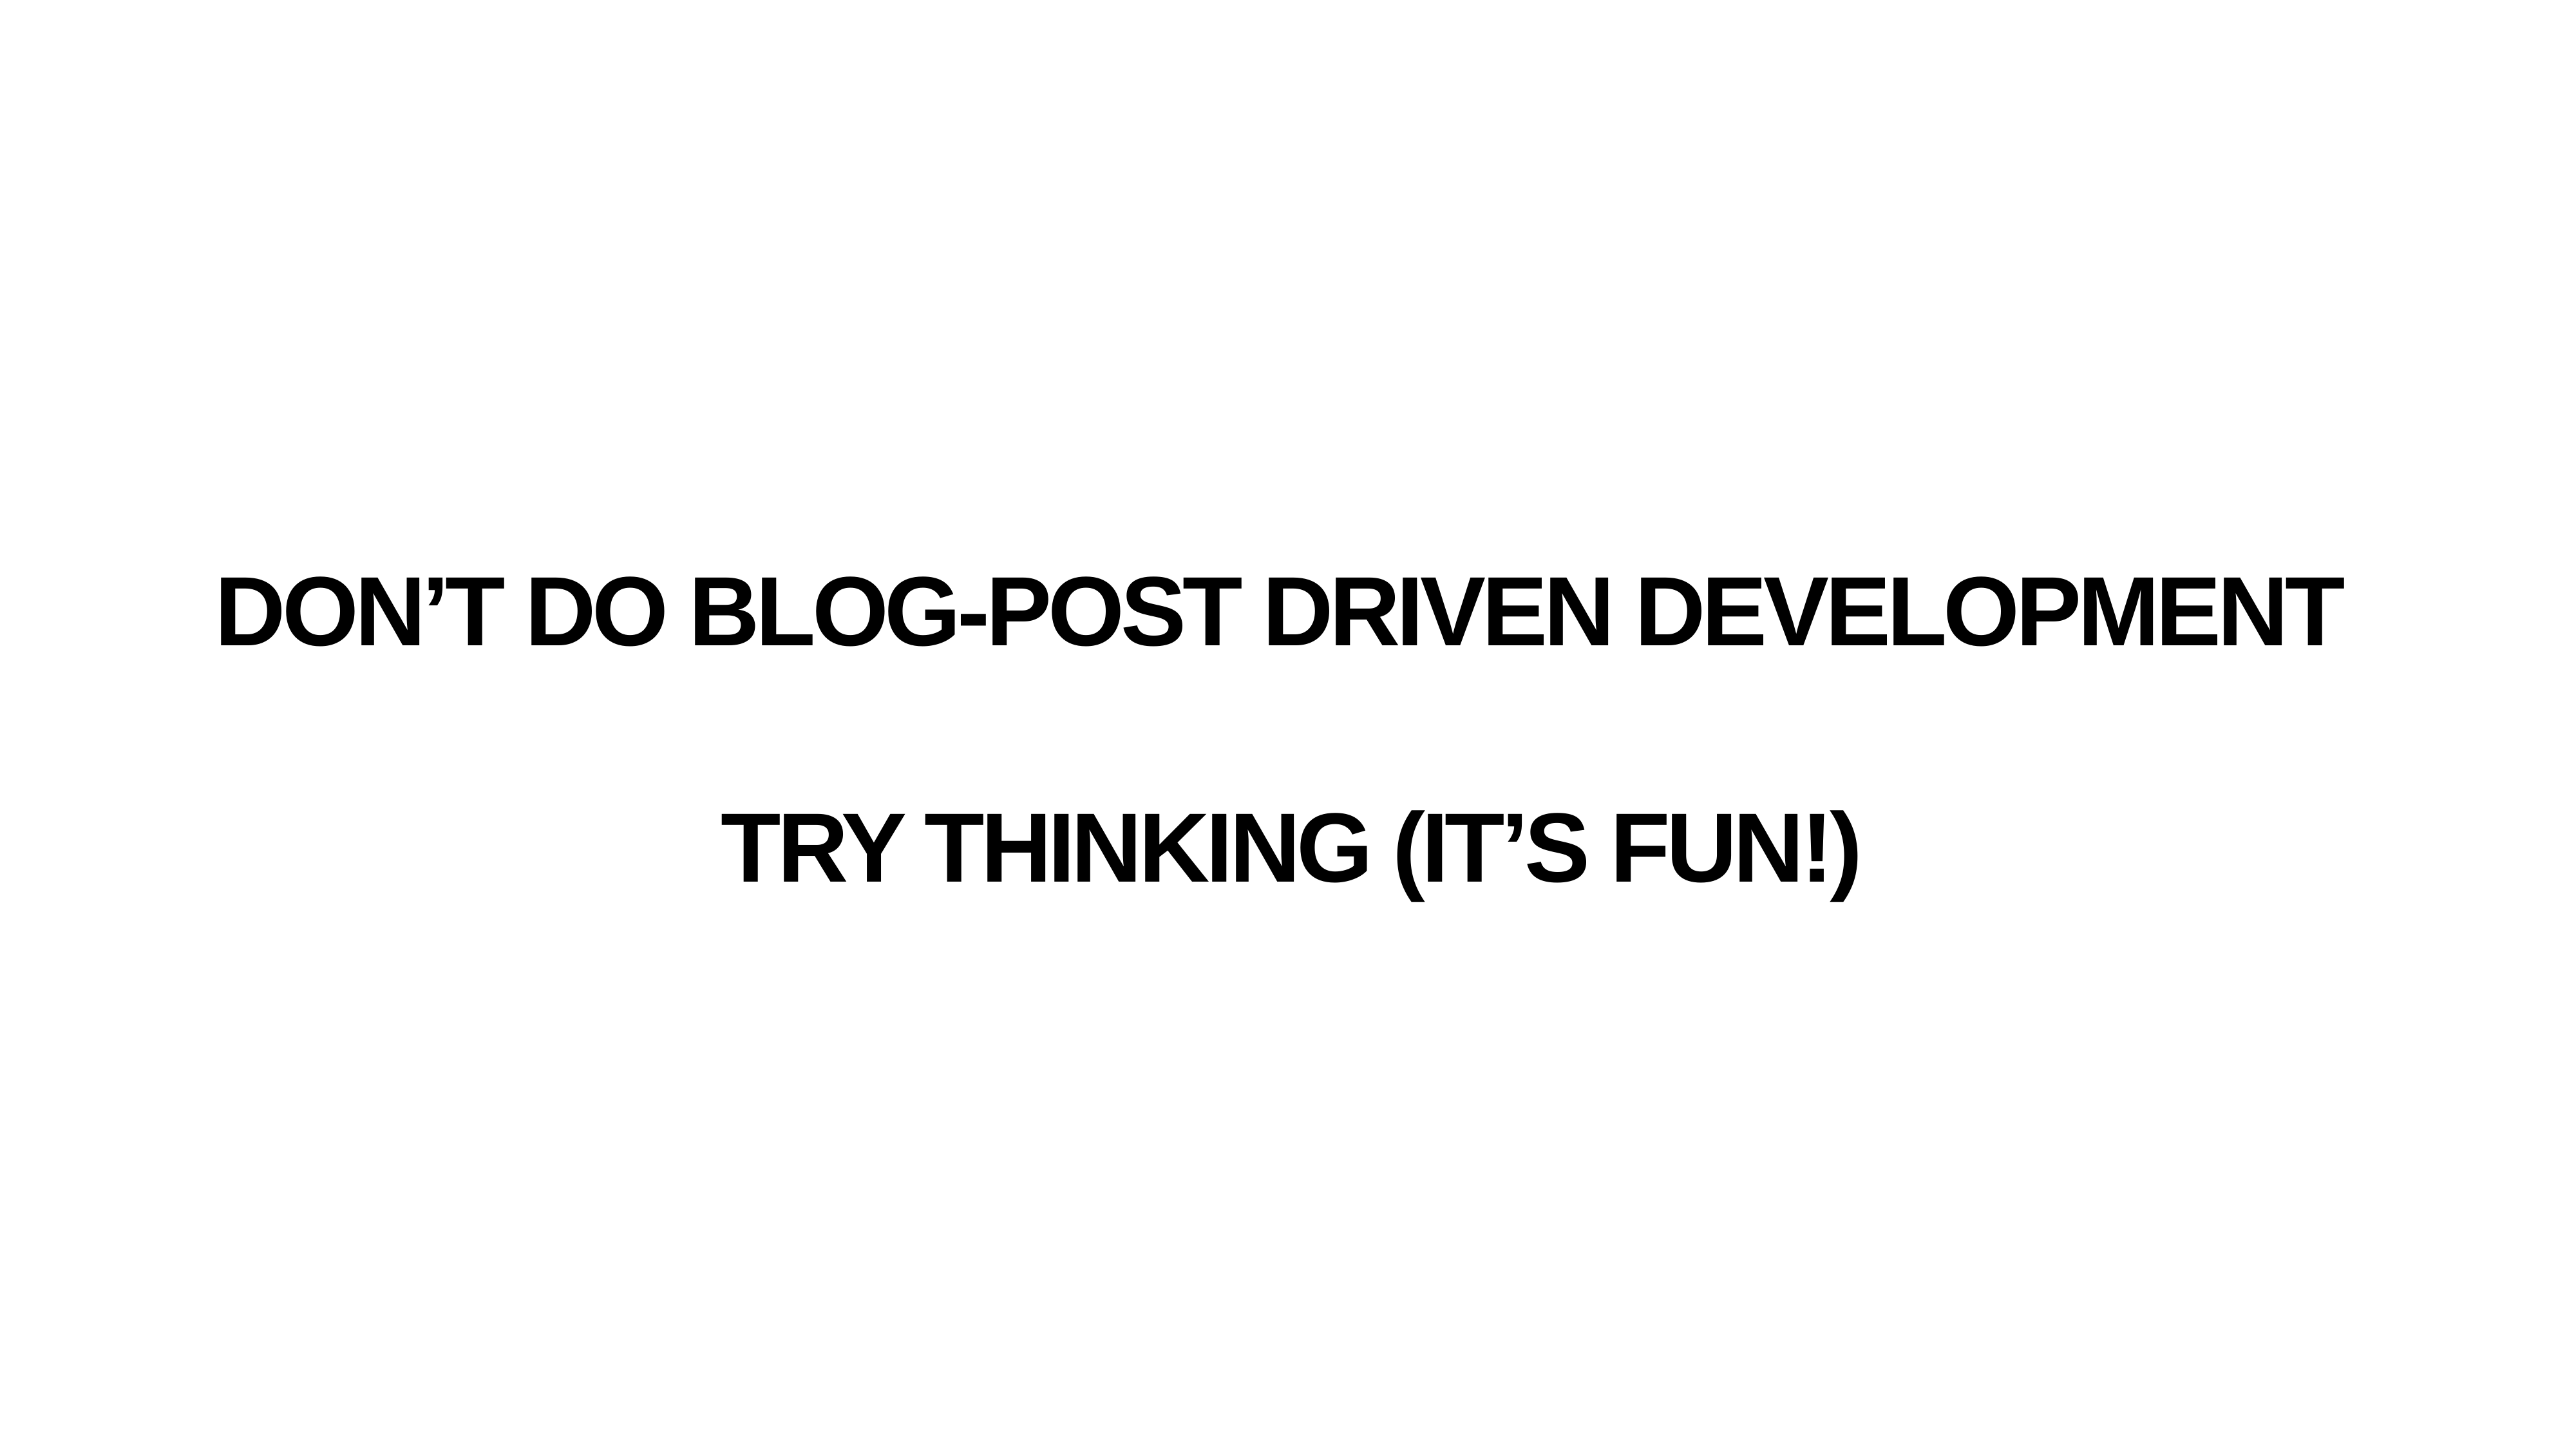

Don’t do Blog-post driven development

Try THINkING (it’s fun!)